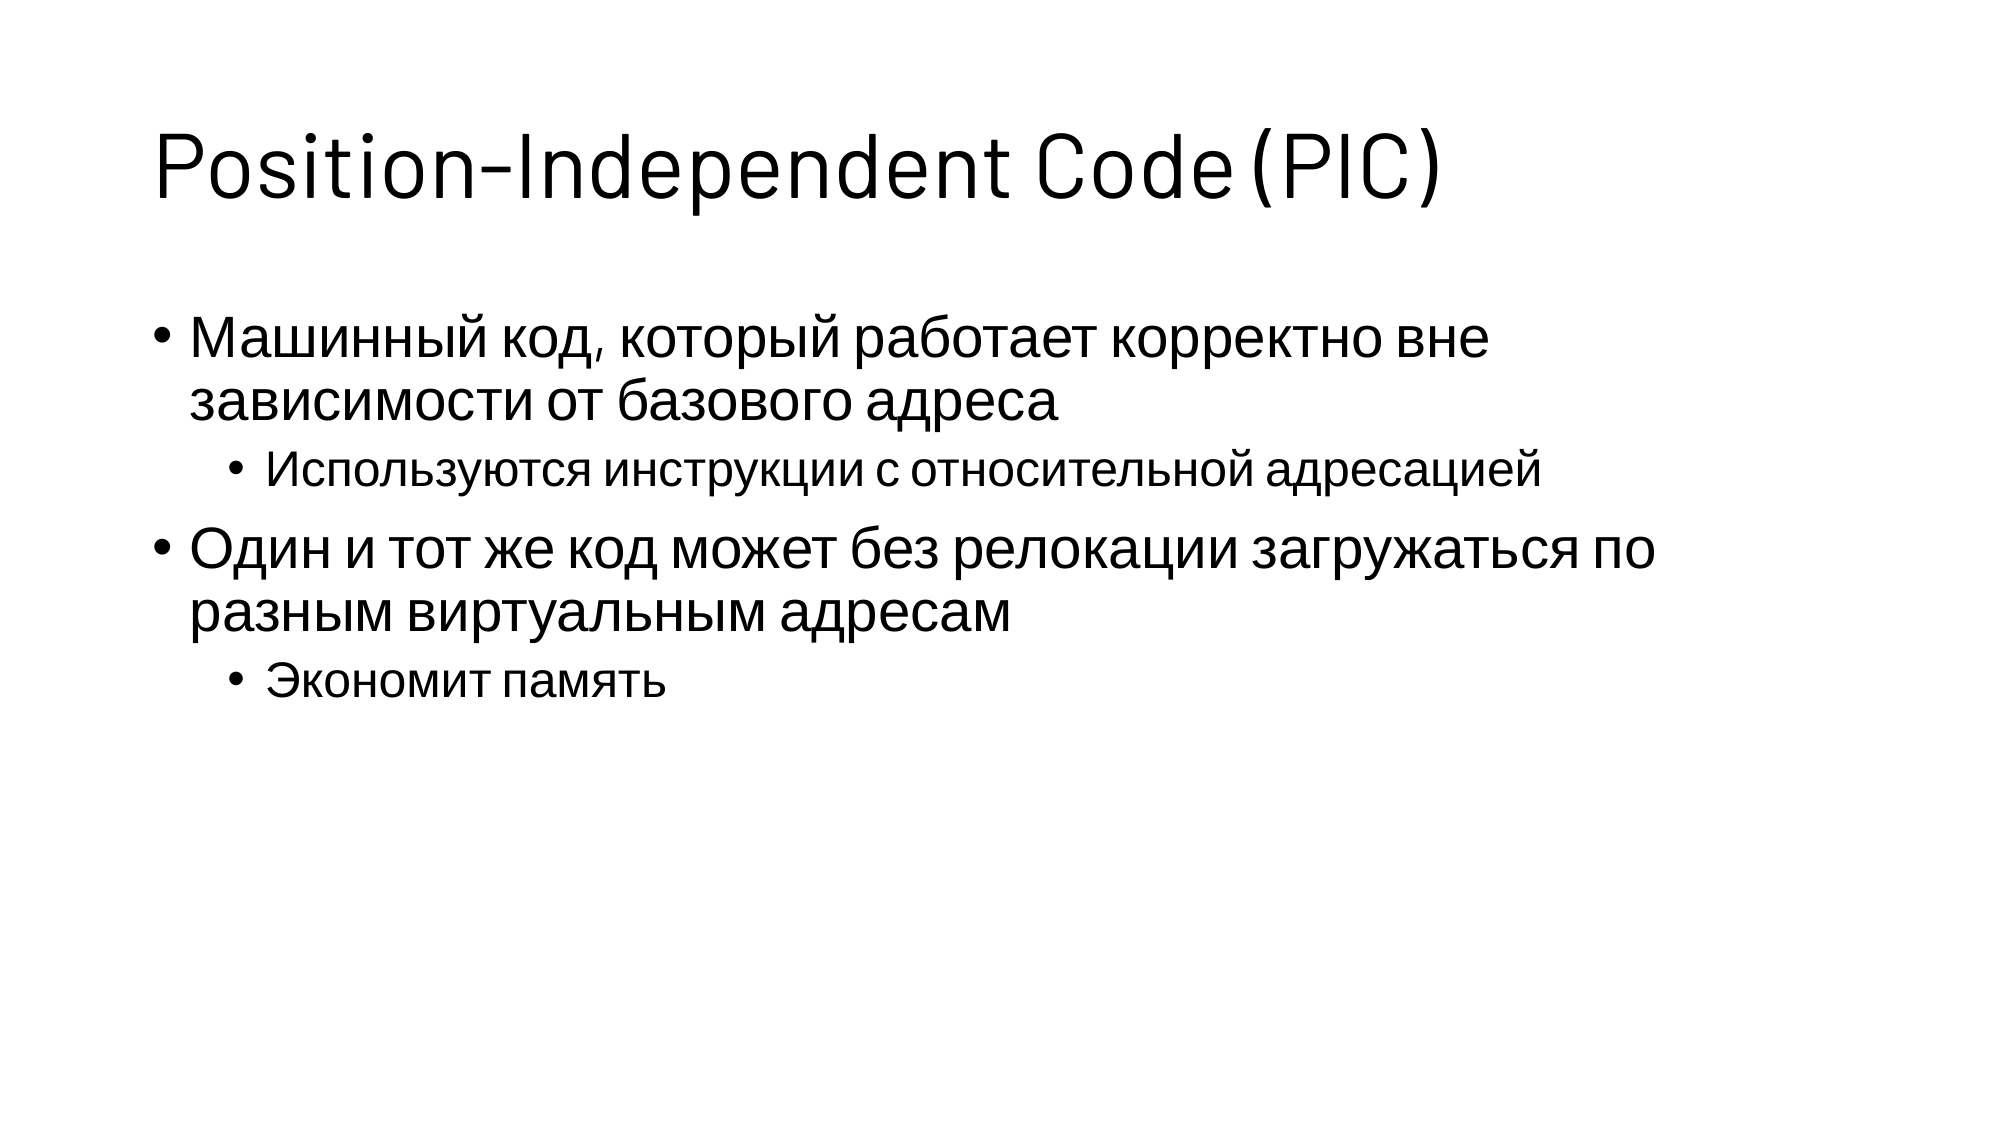

# Position-Independent Code (PIC)
Машинный код, который работает корректно вне зависимости от базового адреса
Используются инструкции с относительной адресацией
Один и тот же код может без релокации загружаться по разным виртуальным адресам
Экономит память